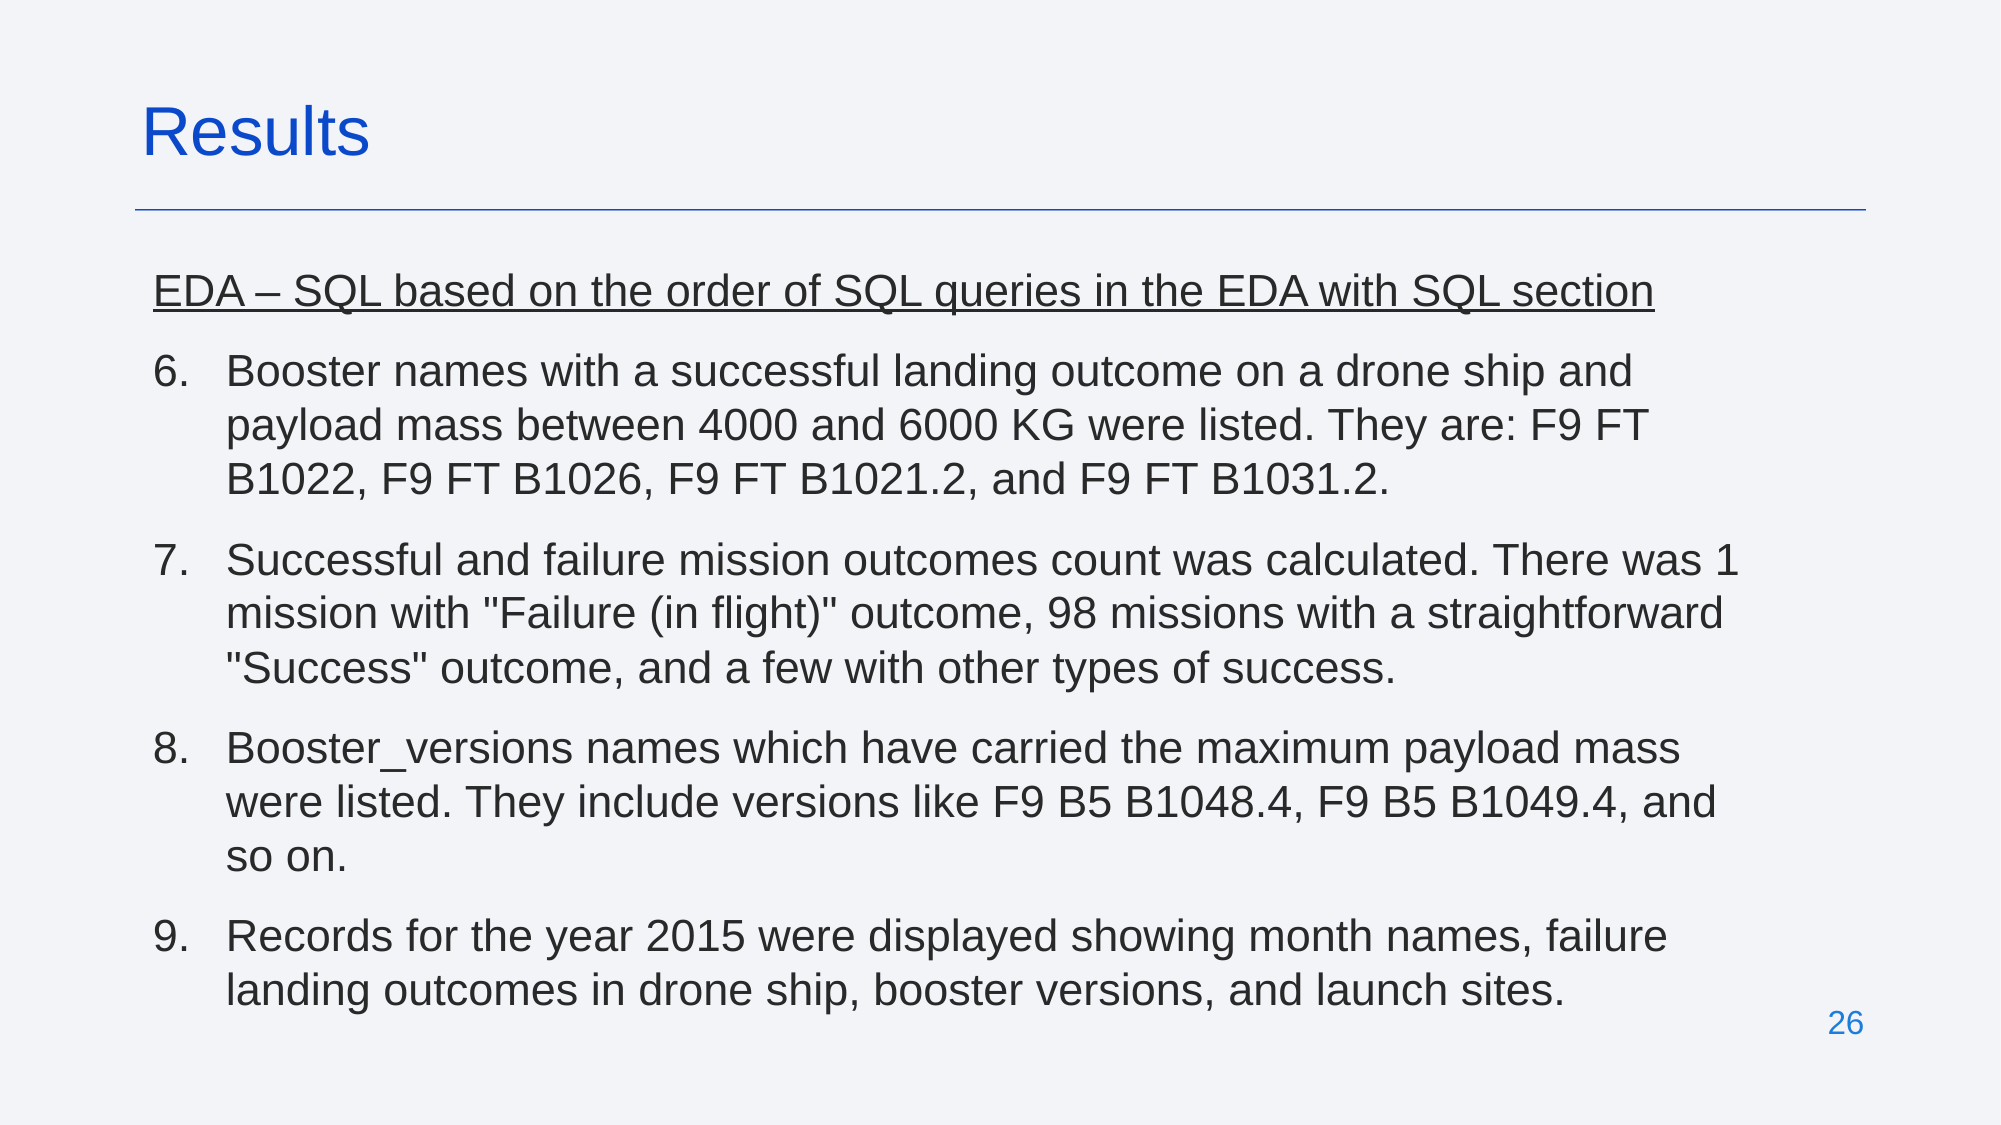

Results
EDA – SQL based on the order of SQL queries in the EDA with SQL section
Booster names with a successful landing outcome on a drone ship and payload mass between 4000 and 6000 KG were listed. They are: F9 FT B1022, F9 FT B1026, F9 FT B1021.2, and F9 FT B1031.2.
Successful and failure mission outcomes count was calculated. There was 1 mission with "Failure (in flight)" outcome, 98 missions with a straightforward "Success" outcome, and a few with other types of success.
Booster_versions names which have carried the maximum payload mass were listed. They include versions like F9 B5 B1048.4, F9 B5 B1049.4, and so on.
Records for the year 2015 were displayed showing month names, failure landing outcomes in drone ship, booster versions, and launch sites.
26